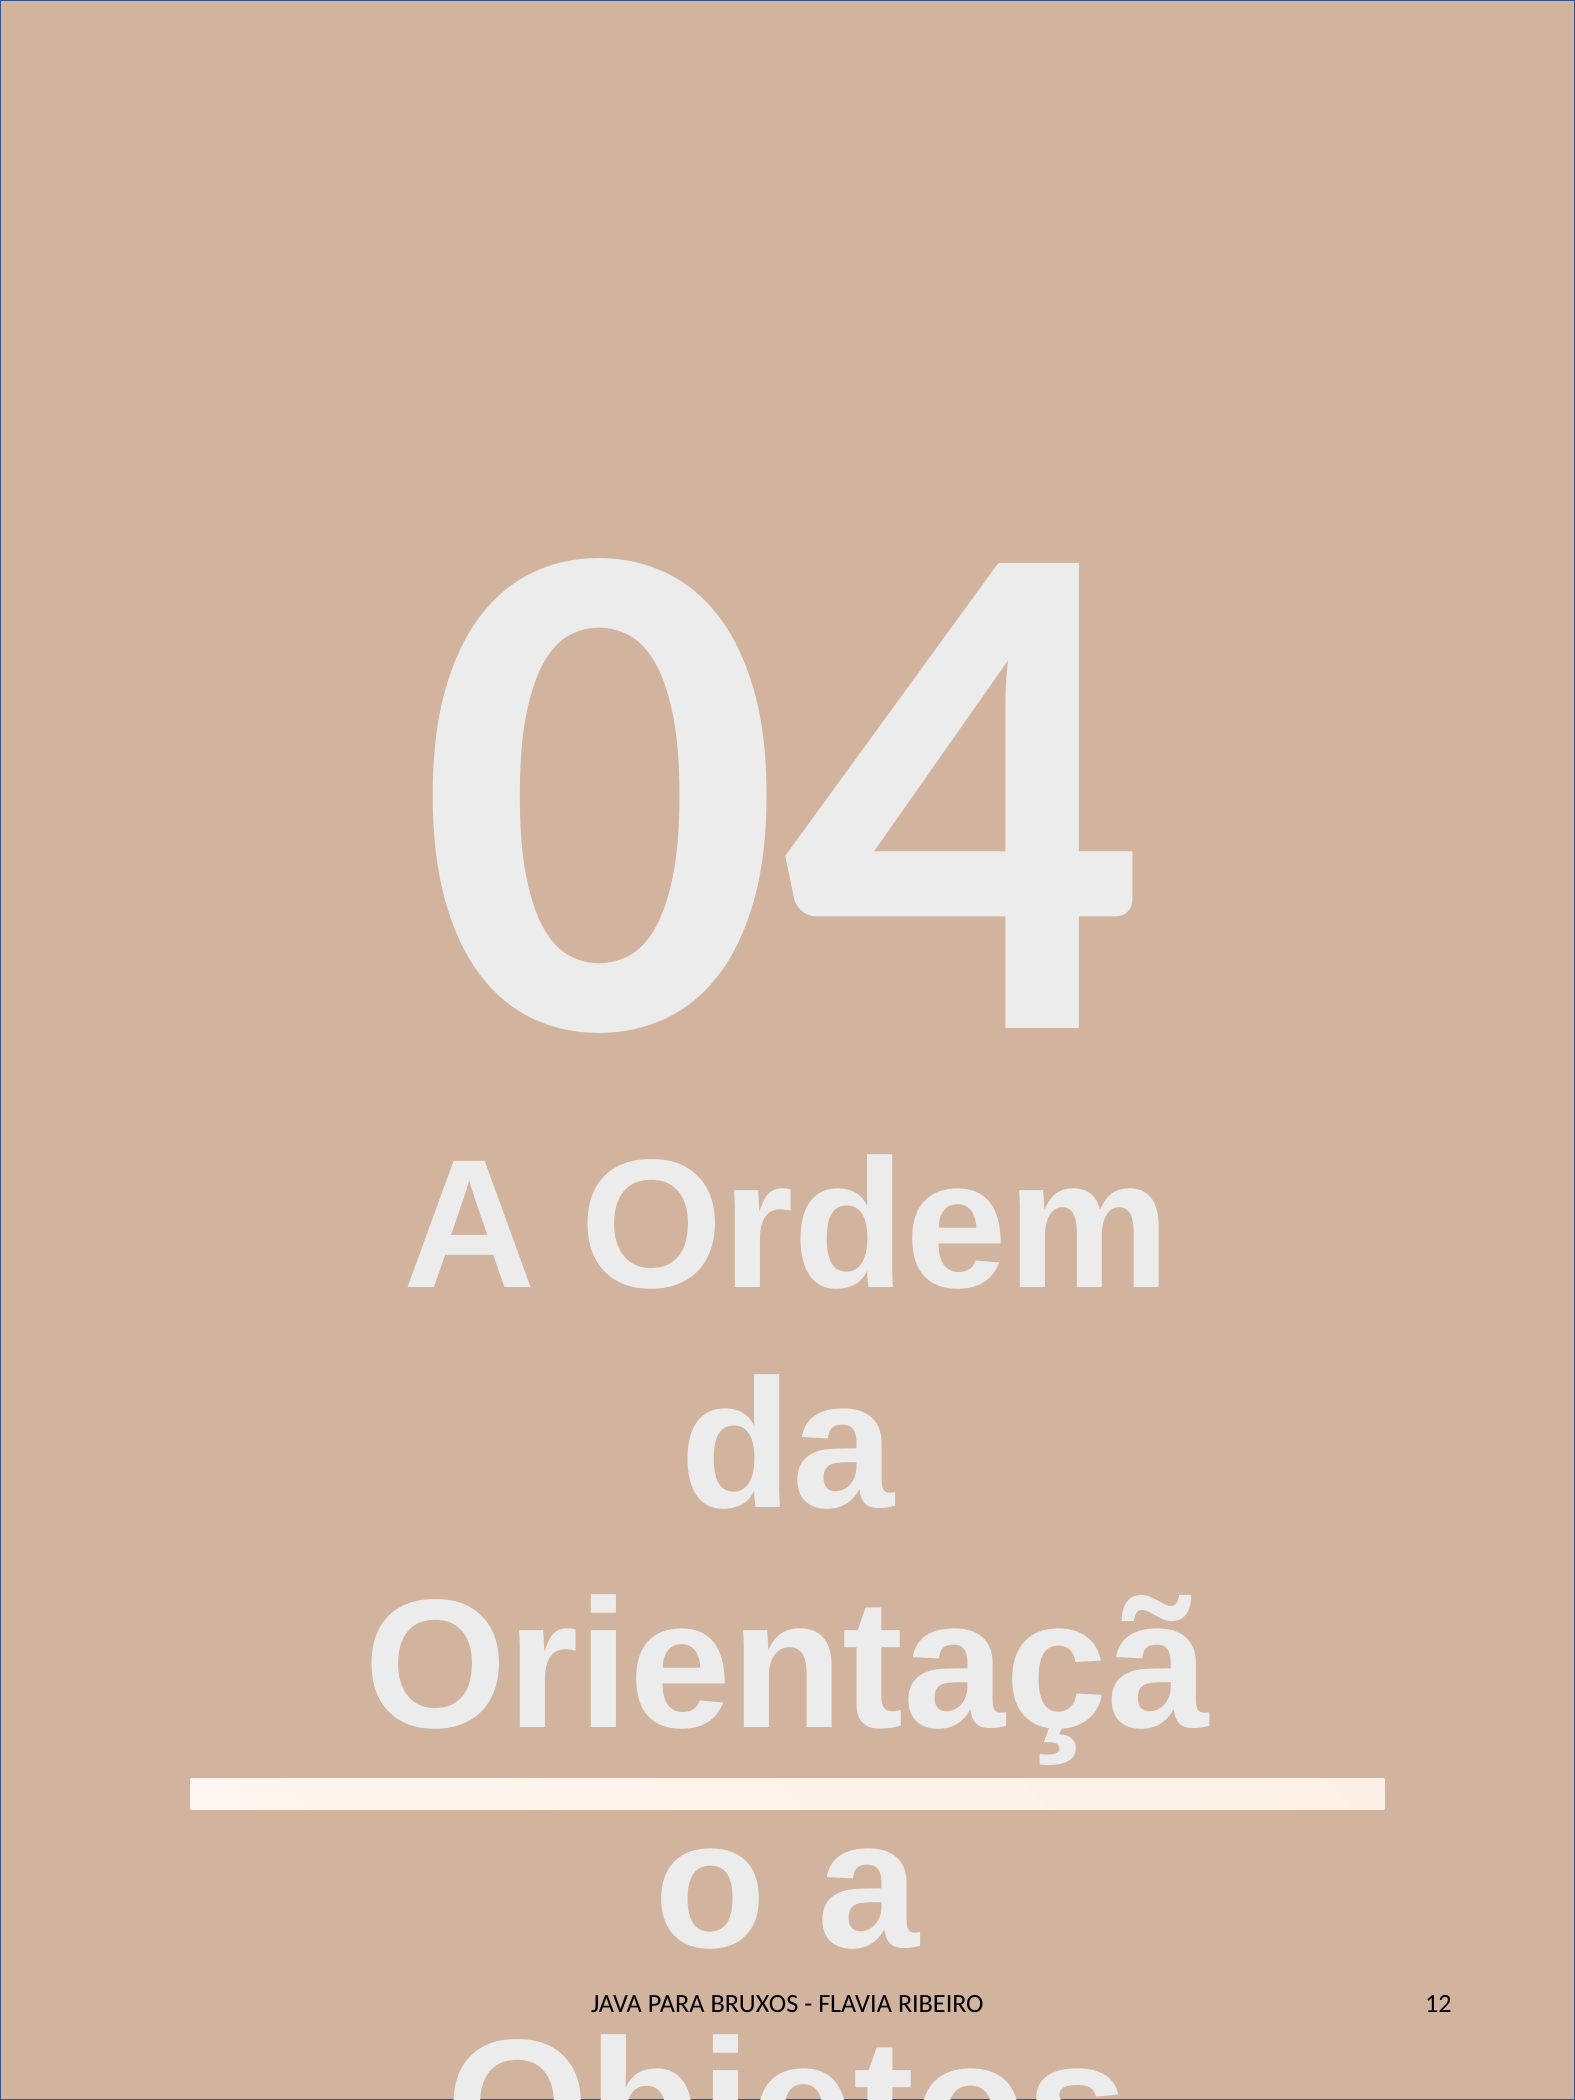

04
A Ordem da Orientação a Objetos

JAVA PARA BRUXOS - FLAVIA RIBEIRO
12